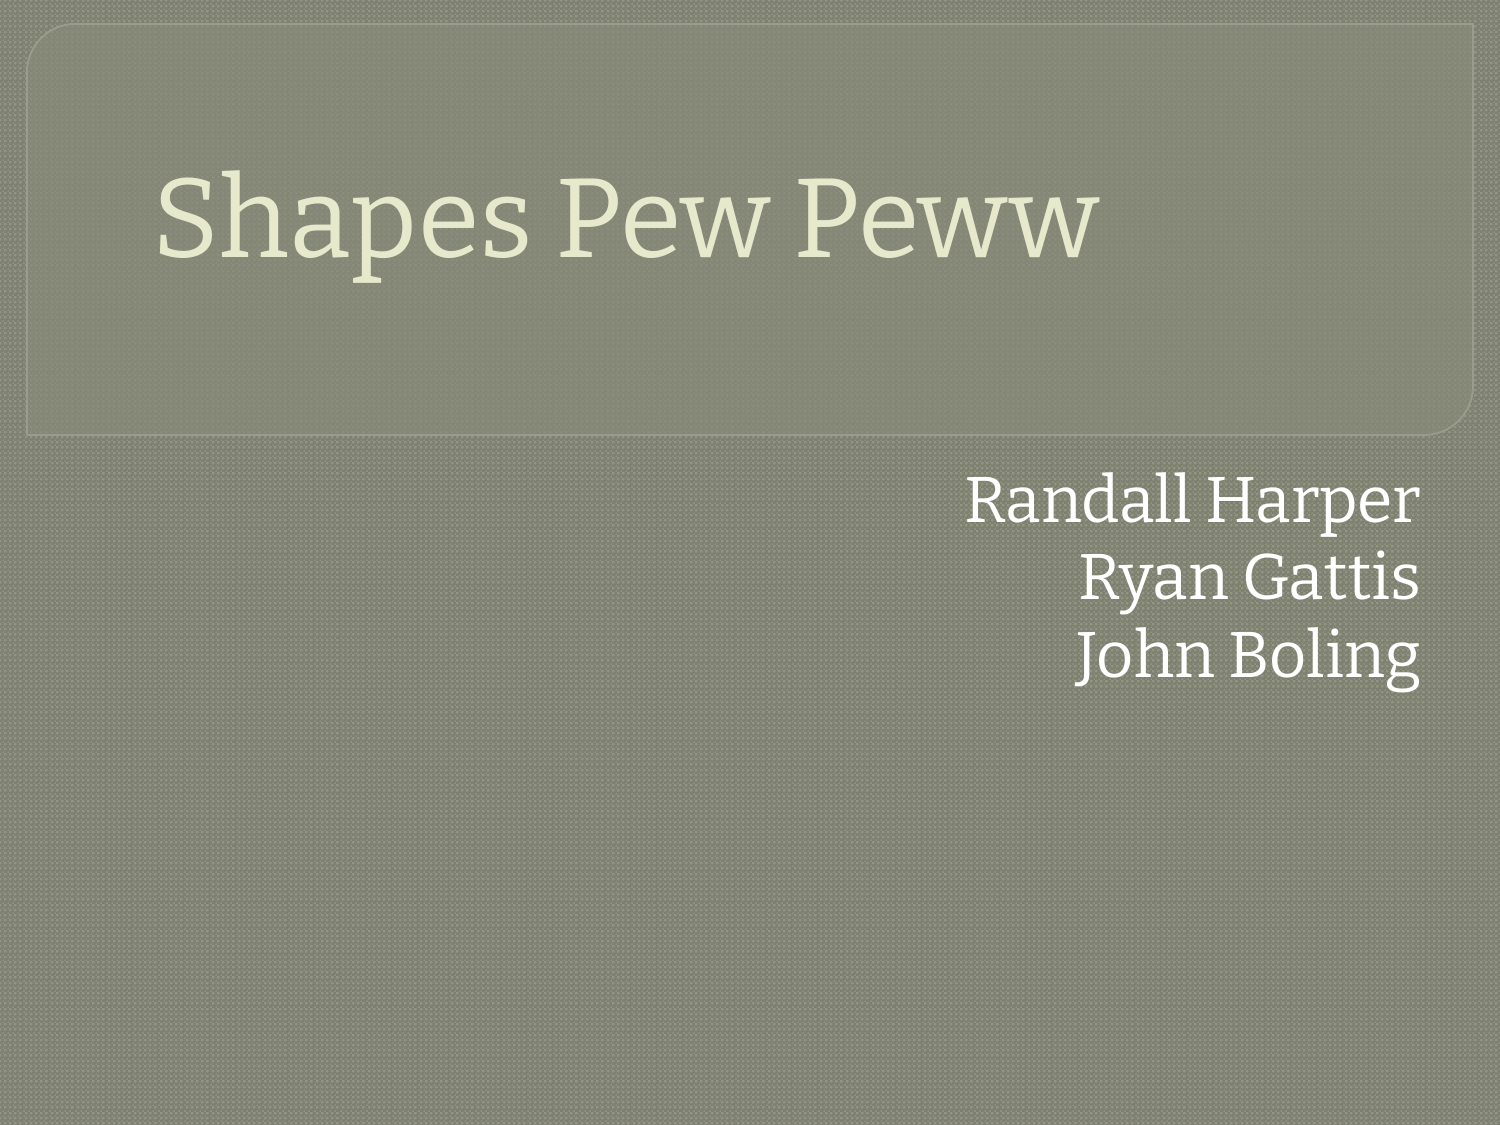

# Shapes Pew Peww
Randall Harper
Ryan Gattis
John Boling